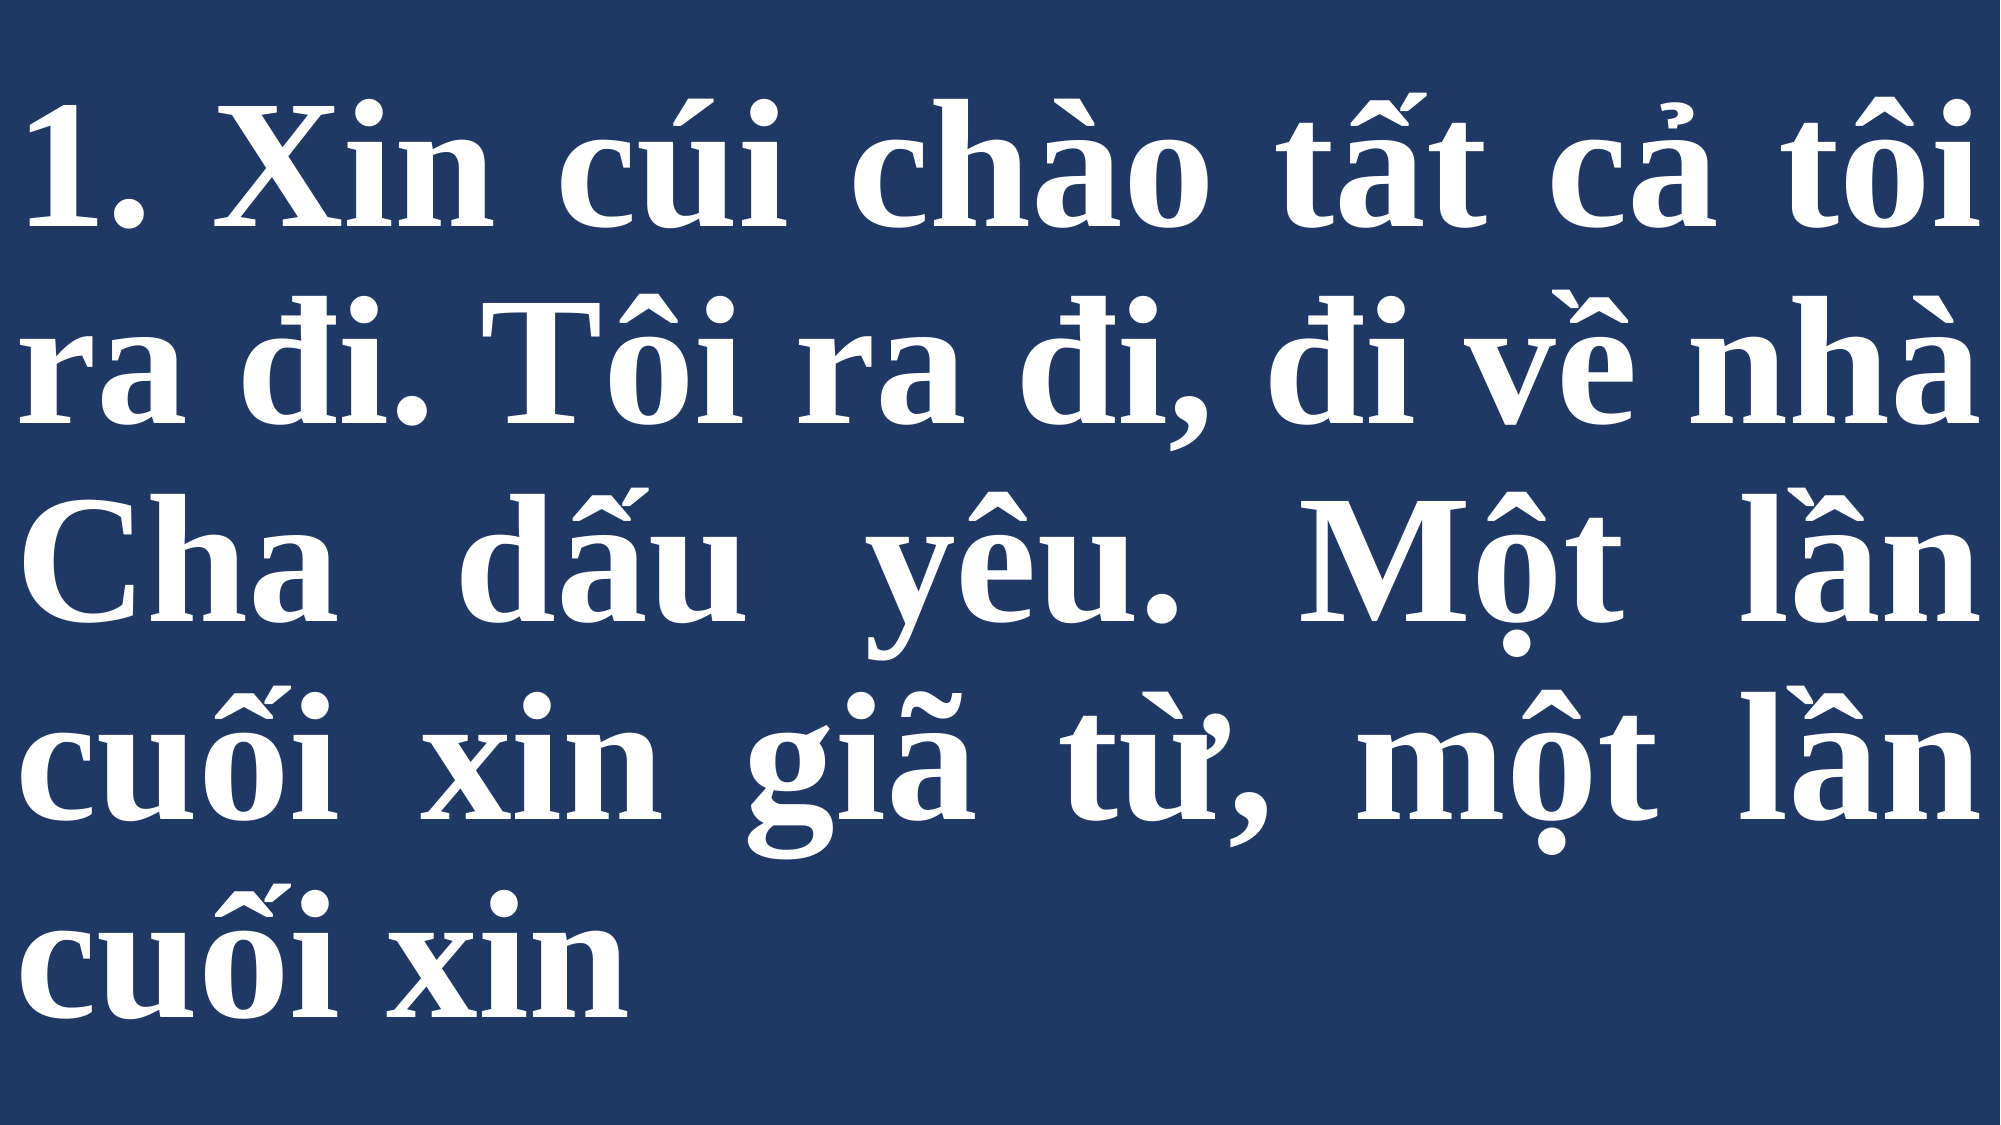

# 1. Xin cúi chào tất cả tôi ra đi. Tôi ra đi, đi về nhà Cha dấu yêu. Một lần cuối xin giã từ, một lần cuối xin